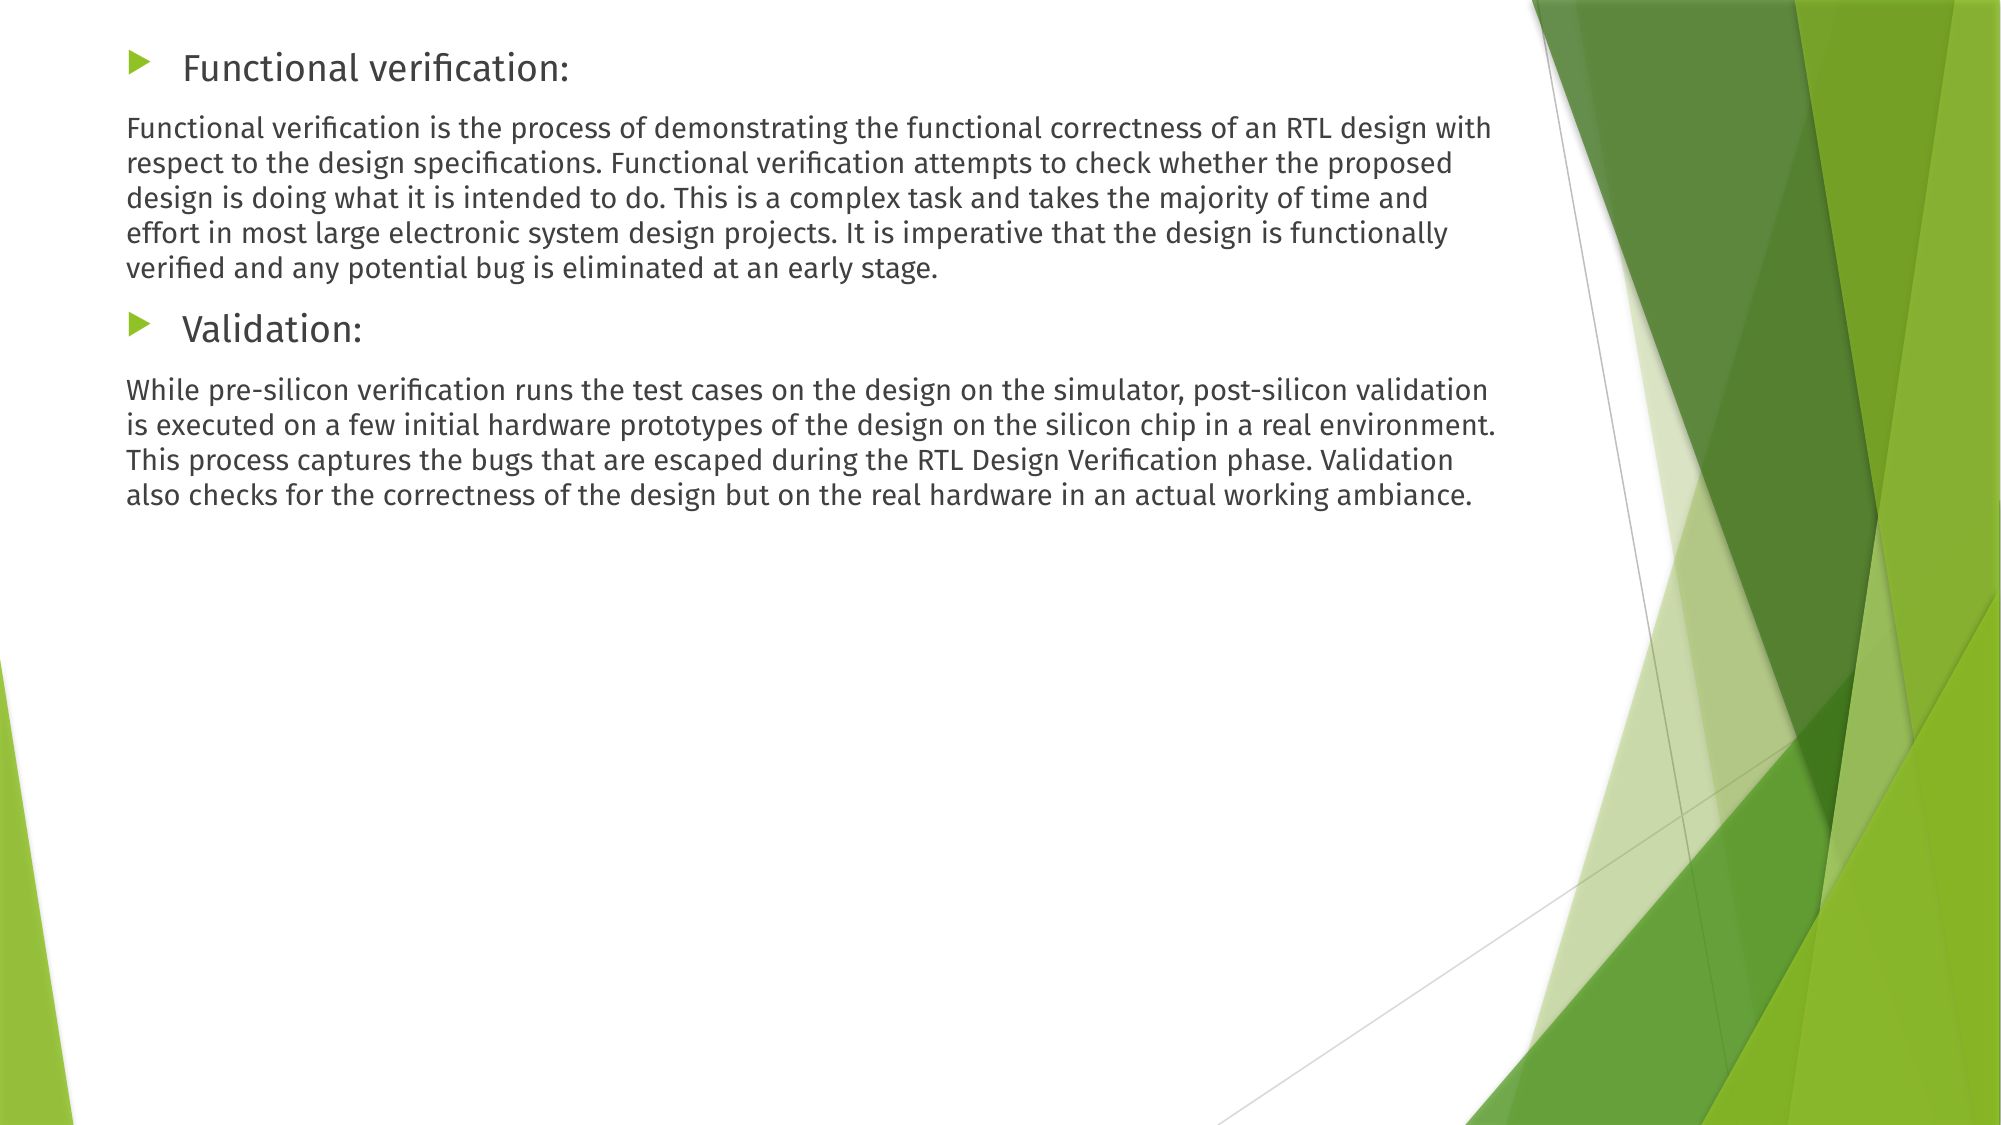

Functional verification:
Functional verification is the process of demonstrating the functional correctness of an RTL design with respect to the design specifications. Functional verification attempts to check whether the proposed design is doing what it is intended to do. This is a complex task and takes the majority of time and effort in most large electronic system design projects. It is imperative that the design is functionally verified and any potential bug is eliminated at an early stage.
Validation:
While pre-silicon verification runs the test cases on the design on the simulator, post-silicon validation is executed on a few initial hardware prototypes of the design on the silicon chip in a real environment. This process captures the bugs that are escaped during the RTL Design Verification phase. Validation also checks for the correctness of the design but on the real hardware in an actual working ambiance.